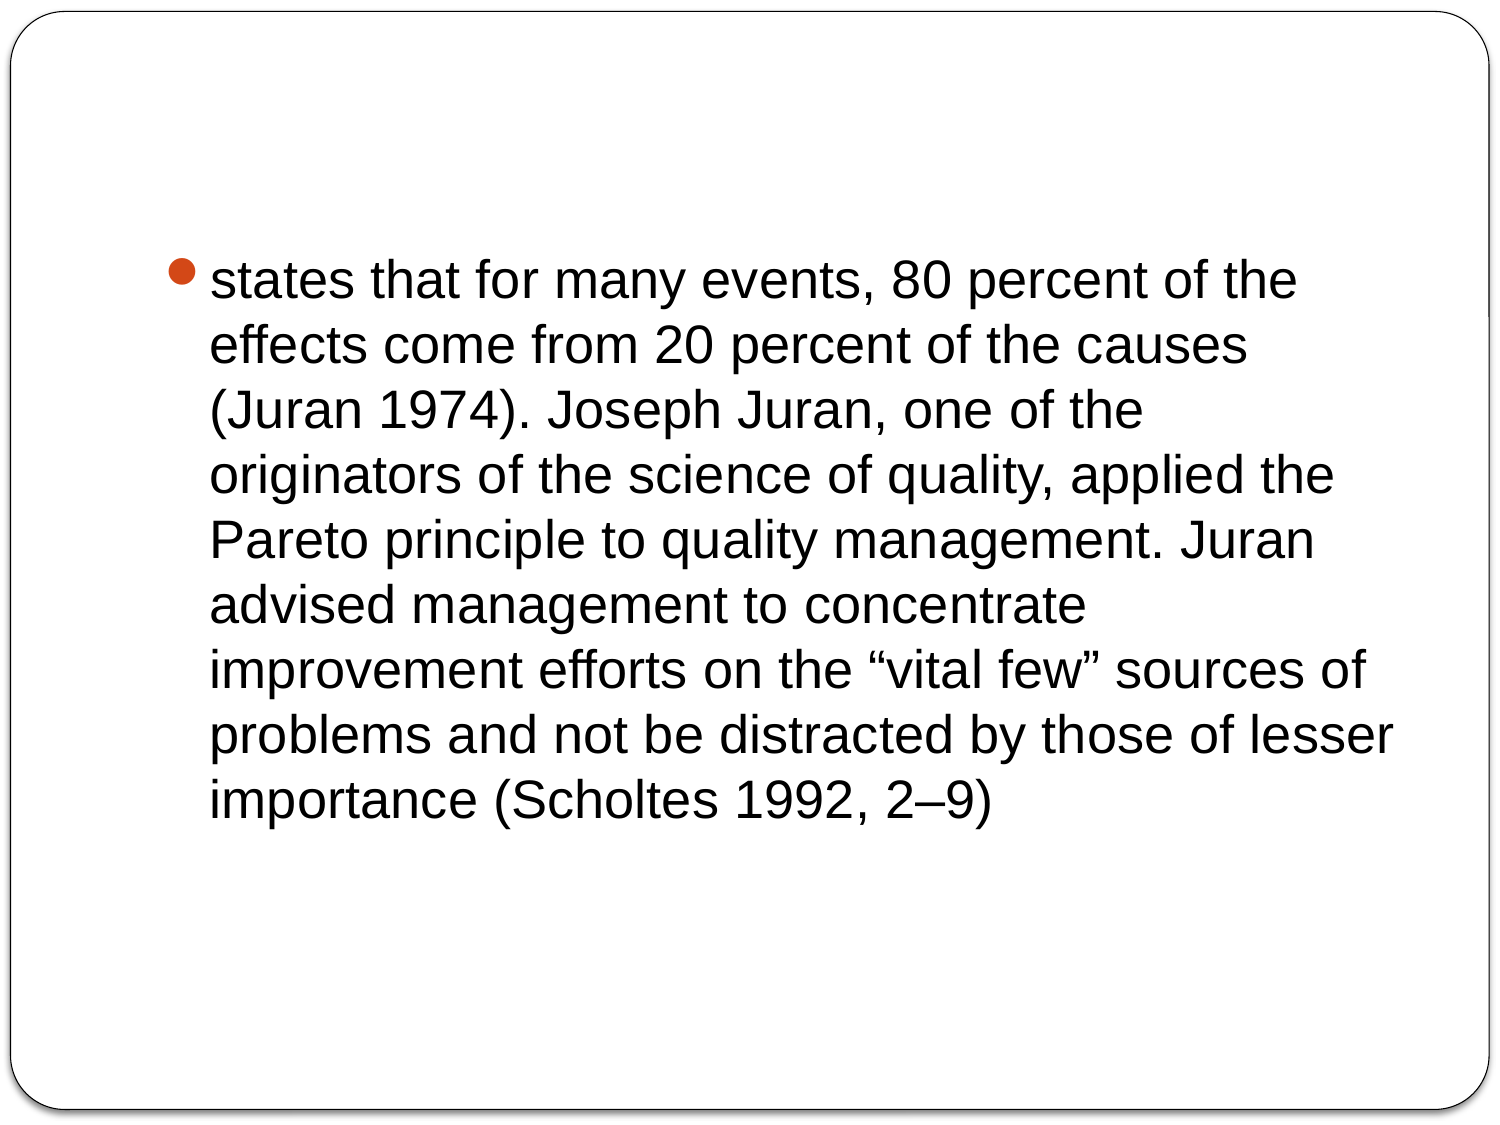

#
states that for many events, 80 percent of the effects come from 20 percent of the causes (Juran 1974). Joseph Juran, one of the originators of the science of quality, applied the Pareto principle to quality management. Juran advised management to concentrate improvement efforts on the “vital few” sources of problems and not be distracted by those of lesser importance (Scholtes 1992, 2–9)